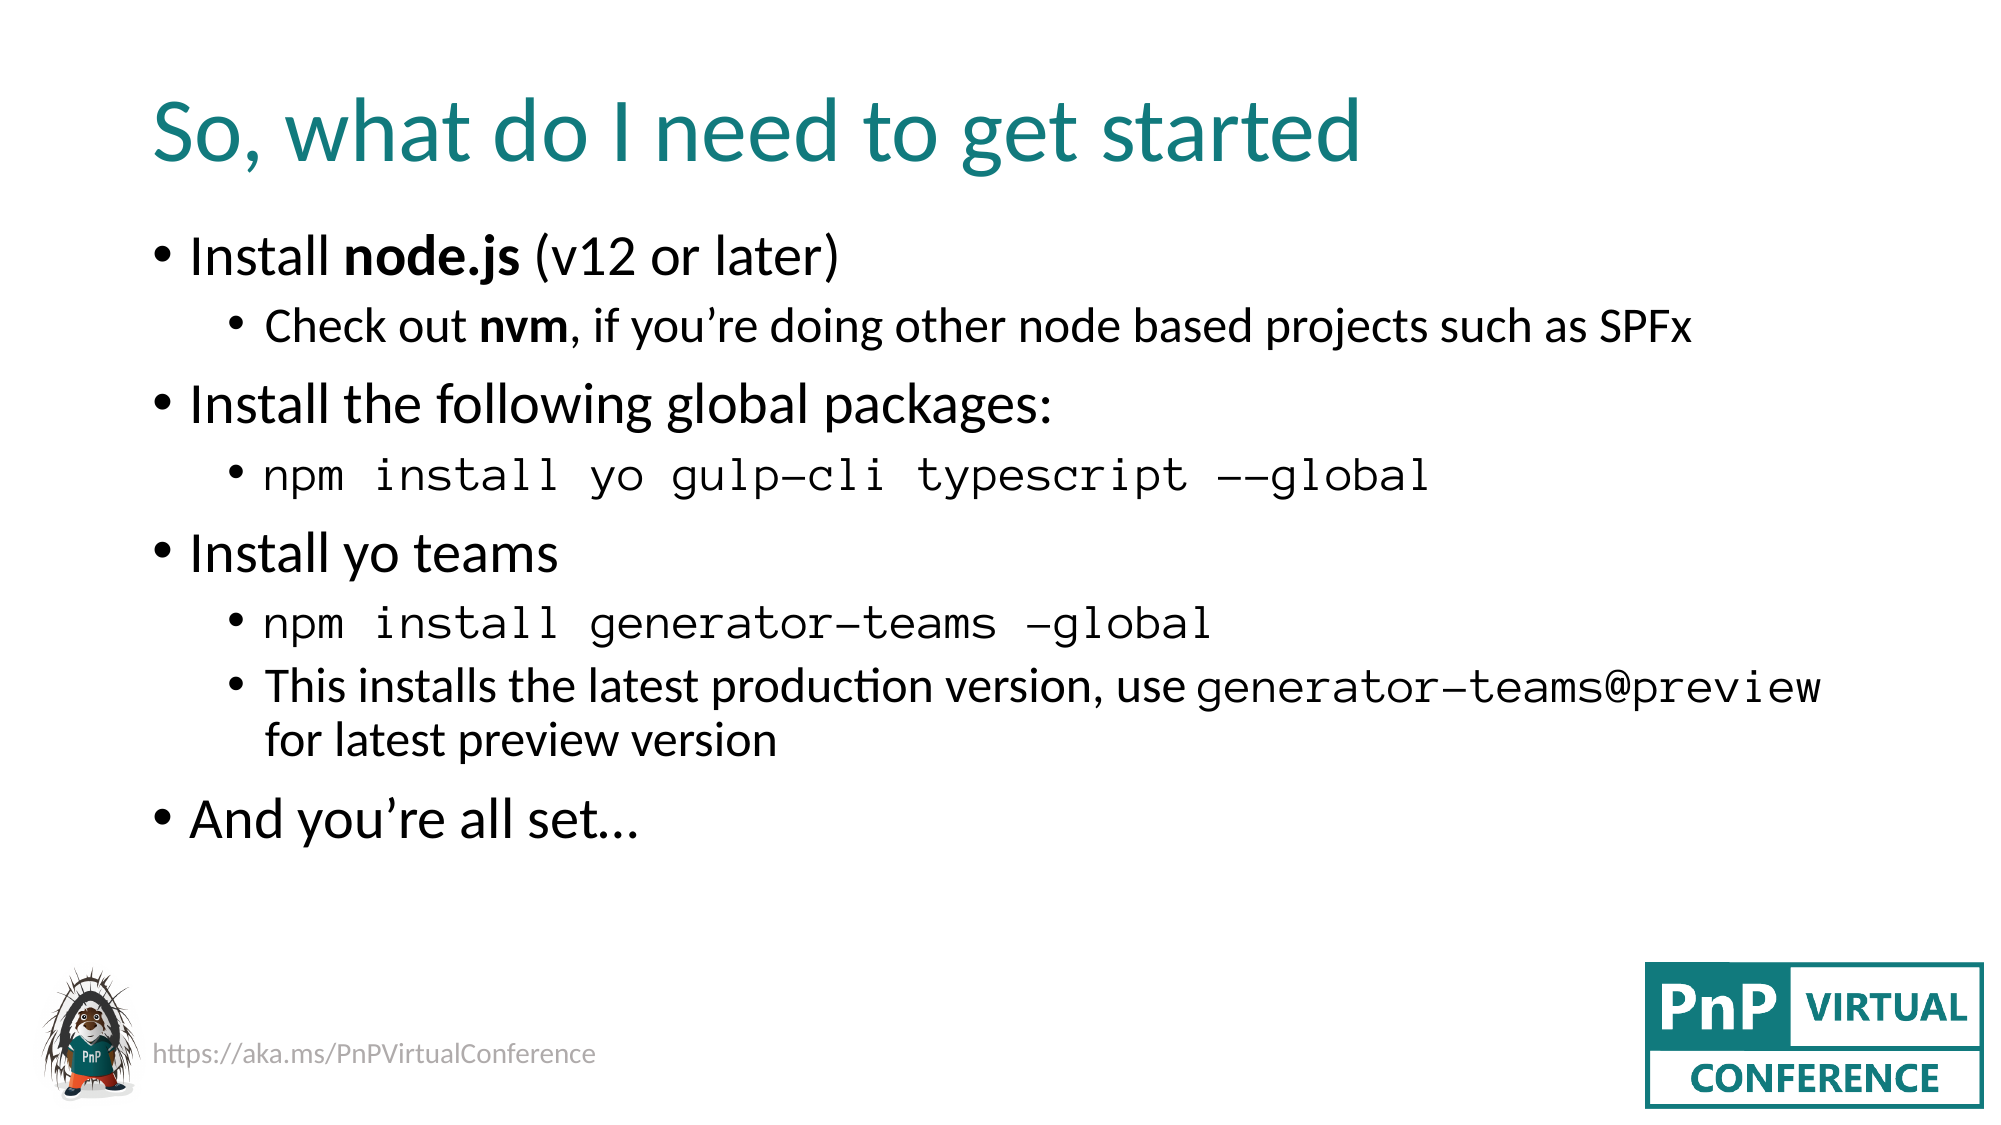

# So, what do I need to get started
Install node.js (v12 or later)
Check out nvm, if you’re doing other node based projects such as SPFx
Install the following global packages:
npm install yo gulp-cli typescript --global
Install yo teams
npm install generator-teams –global
This installs the latest production version, use generator-teams@preview for latest preview version
And you’re all set…